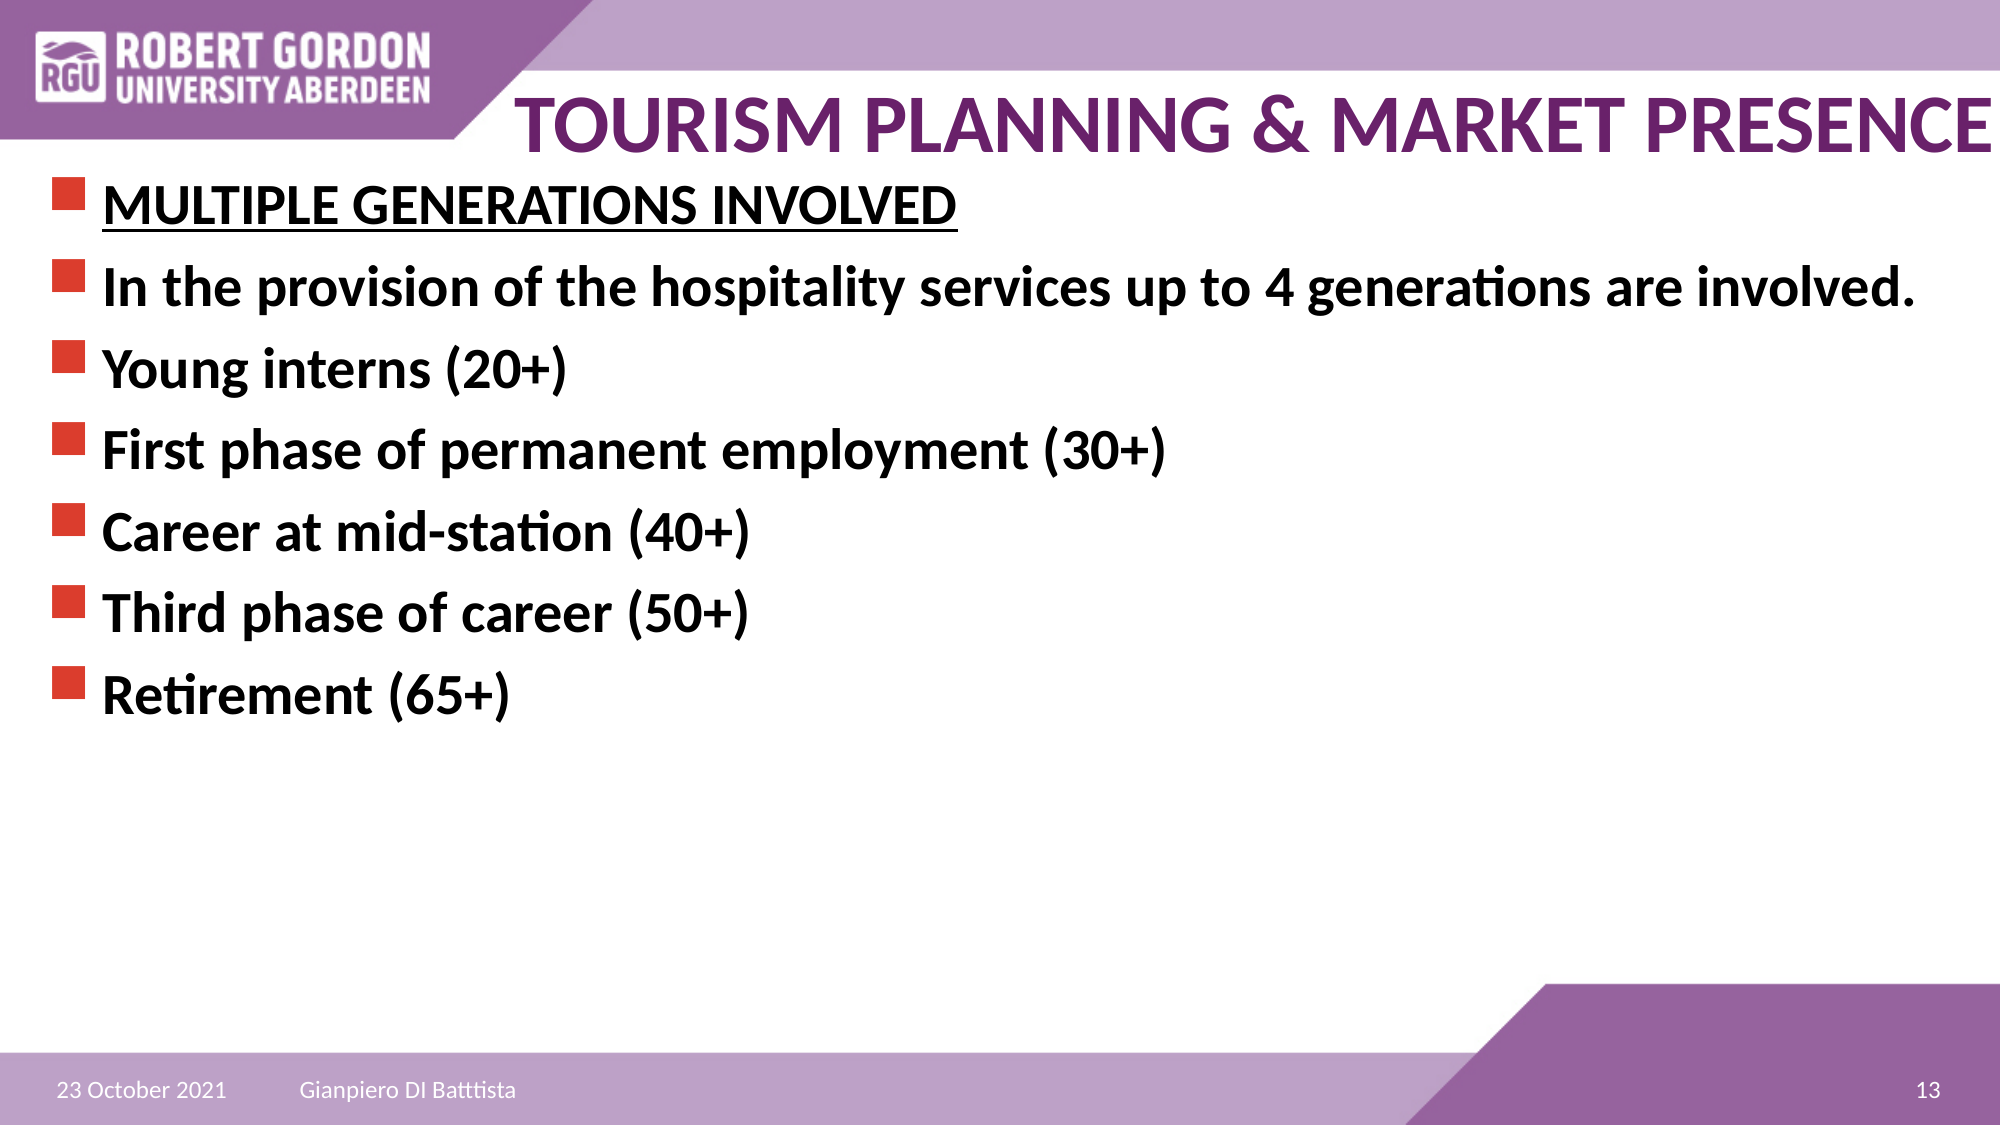

TOURISM PLANNING & MARKET PRESENCE
MULTIPLE GENERATIONS INVOLVED
In the provision of the hospitality services up to 4 generations are involved.
Young interns (20+)
First phase of permanent employment (30+)
Career at mid-station (40+)
Third phase of career (50+)
Retirement (65+)
13
23 October 2021
Gianpiero DI Batttista